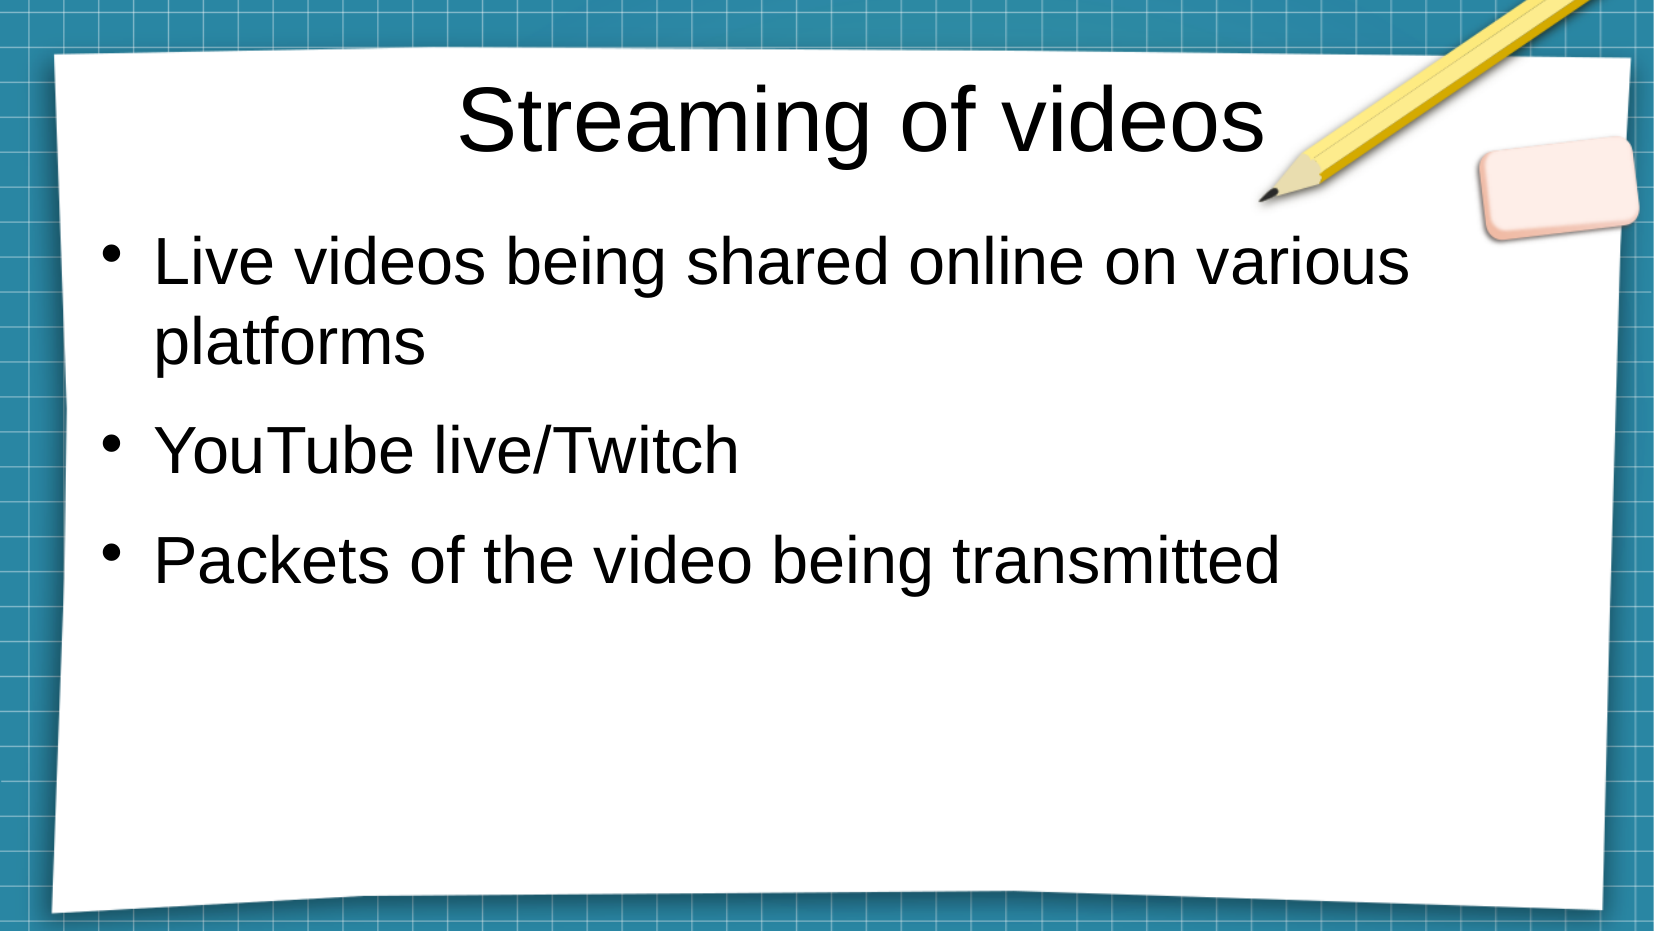

# Streaming of videos
Live videos being shared online on various platforms
YouTube live/Twitch
Packets of the video being transmitted